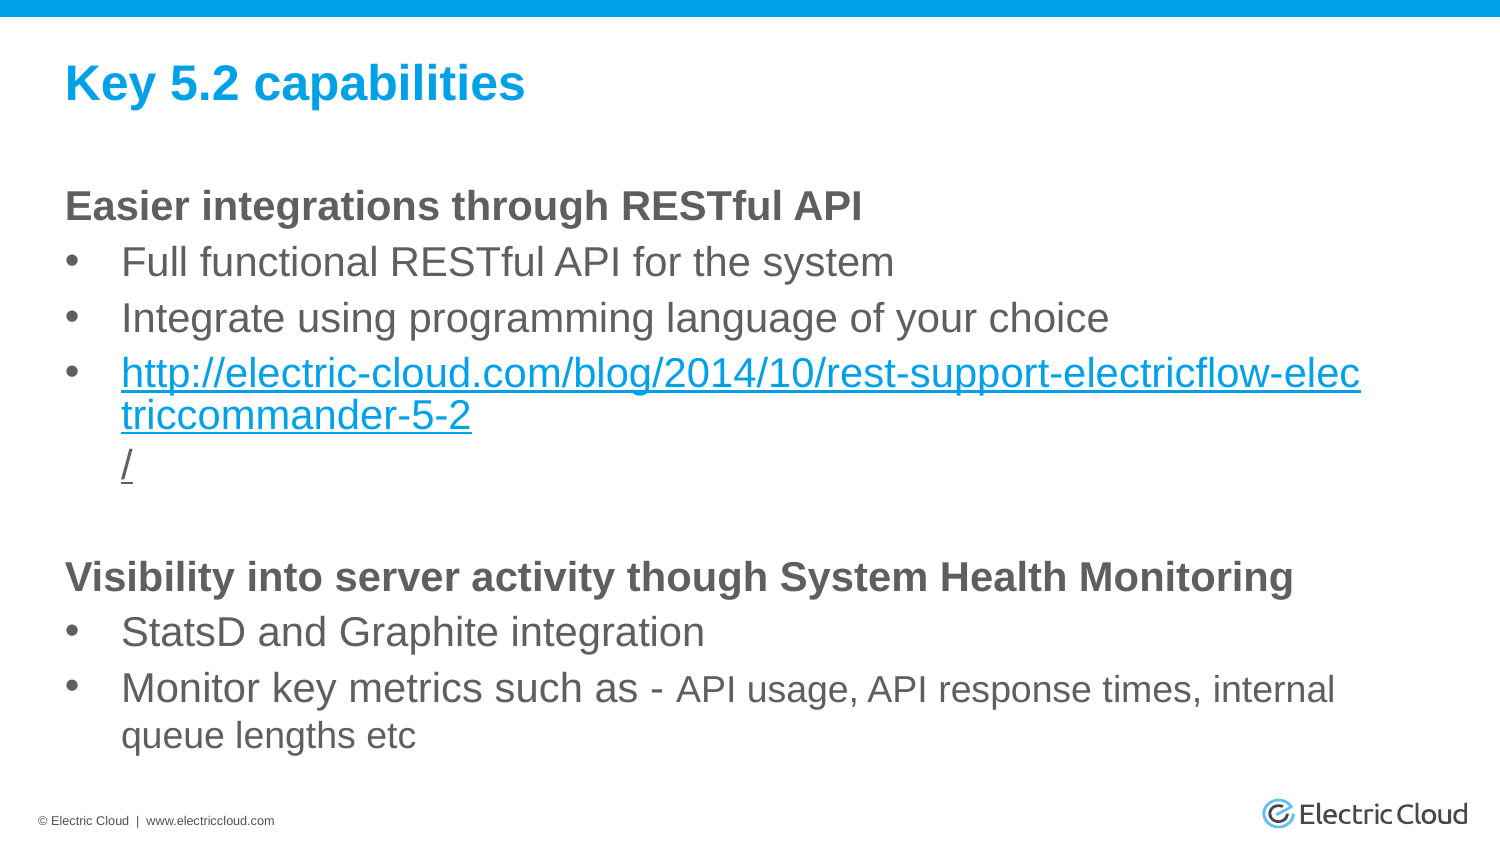

# Key 5.2 capabilities
Easier integrations through RESTful API
Full functional RESTful API for the system
Integrate using programming language of your choice
http://electric-cloud.com/blog/2014/10/rest-support-electricflow-electriccommander-5-2/

Visibility into server activity though System Health Monitoring
StatsD and Graphite integration
Monitor key metrics such as - API usage, API response times, internal queue lengths etc